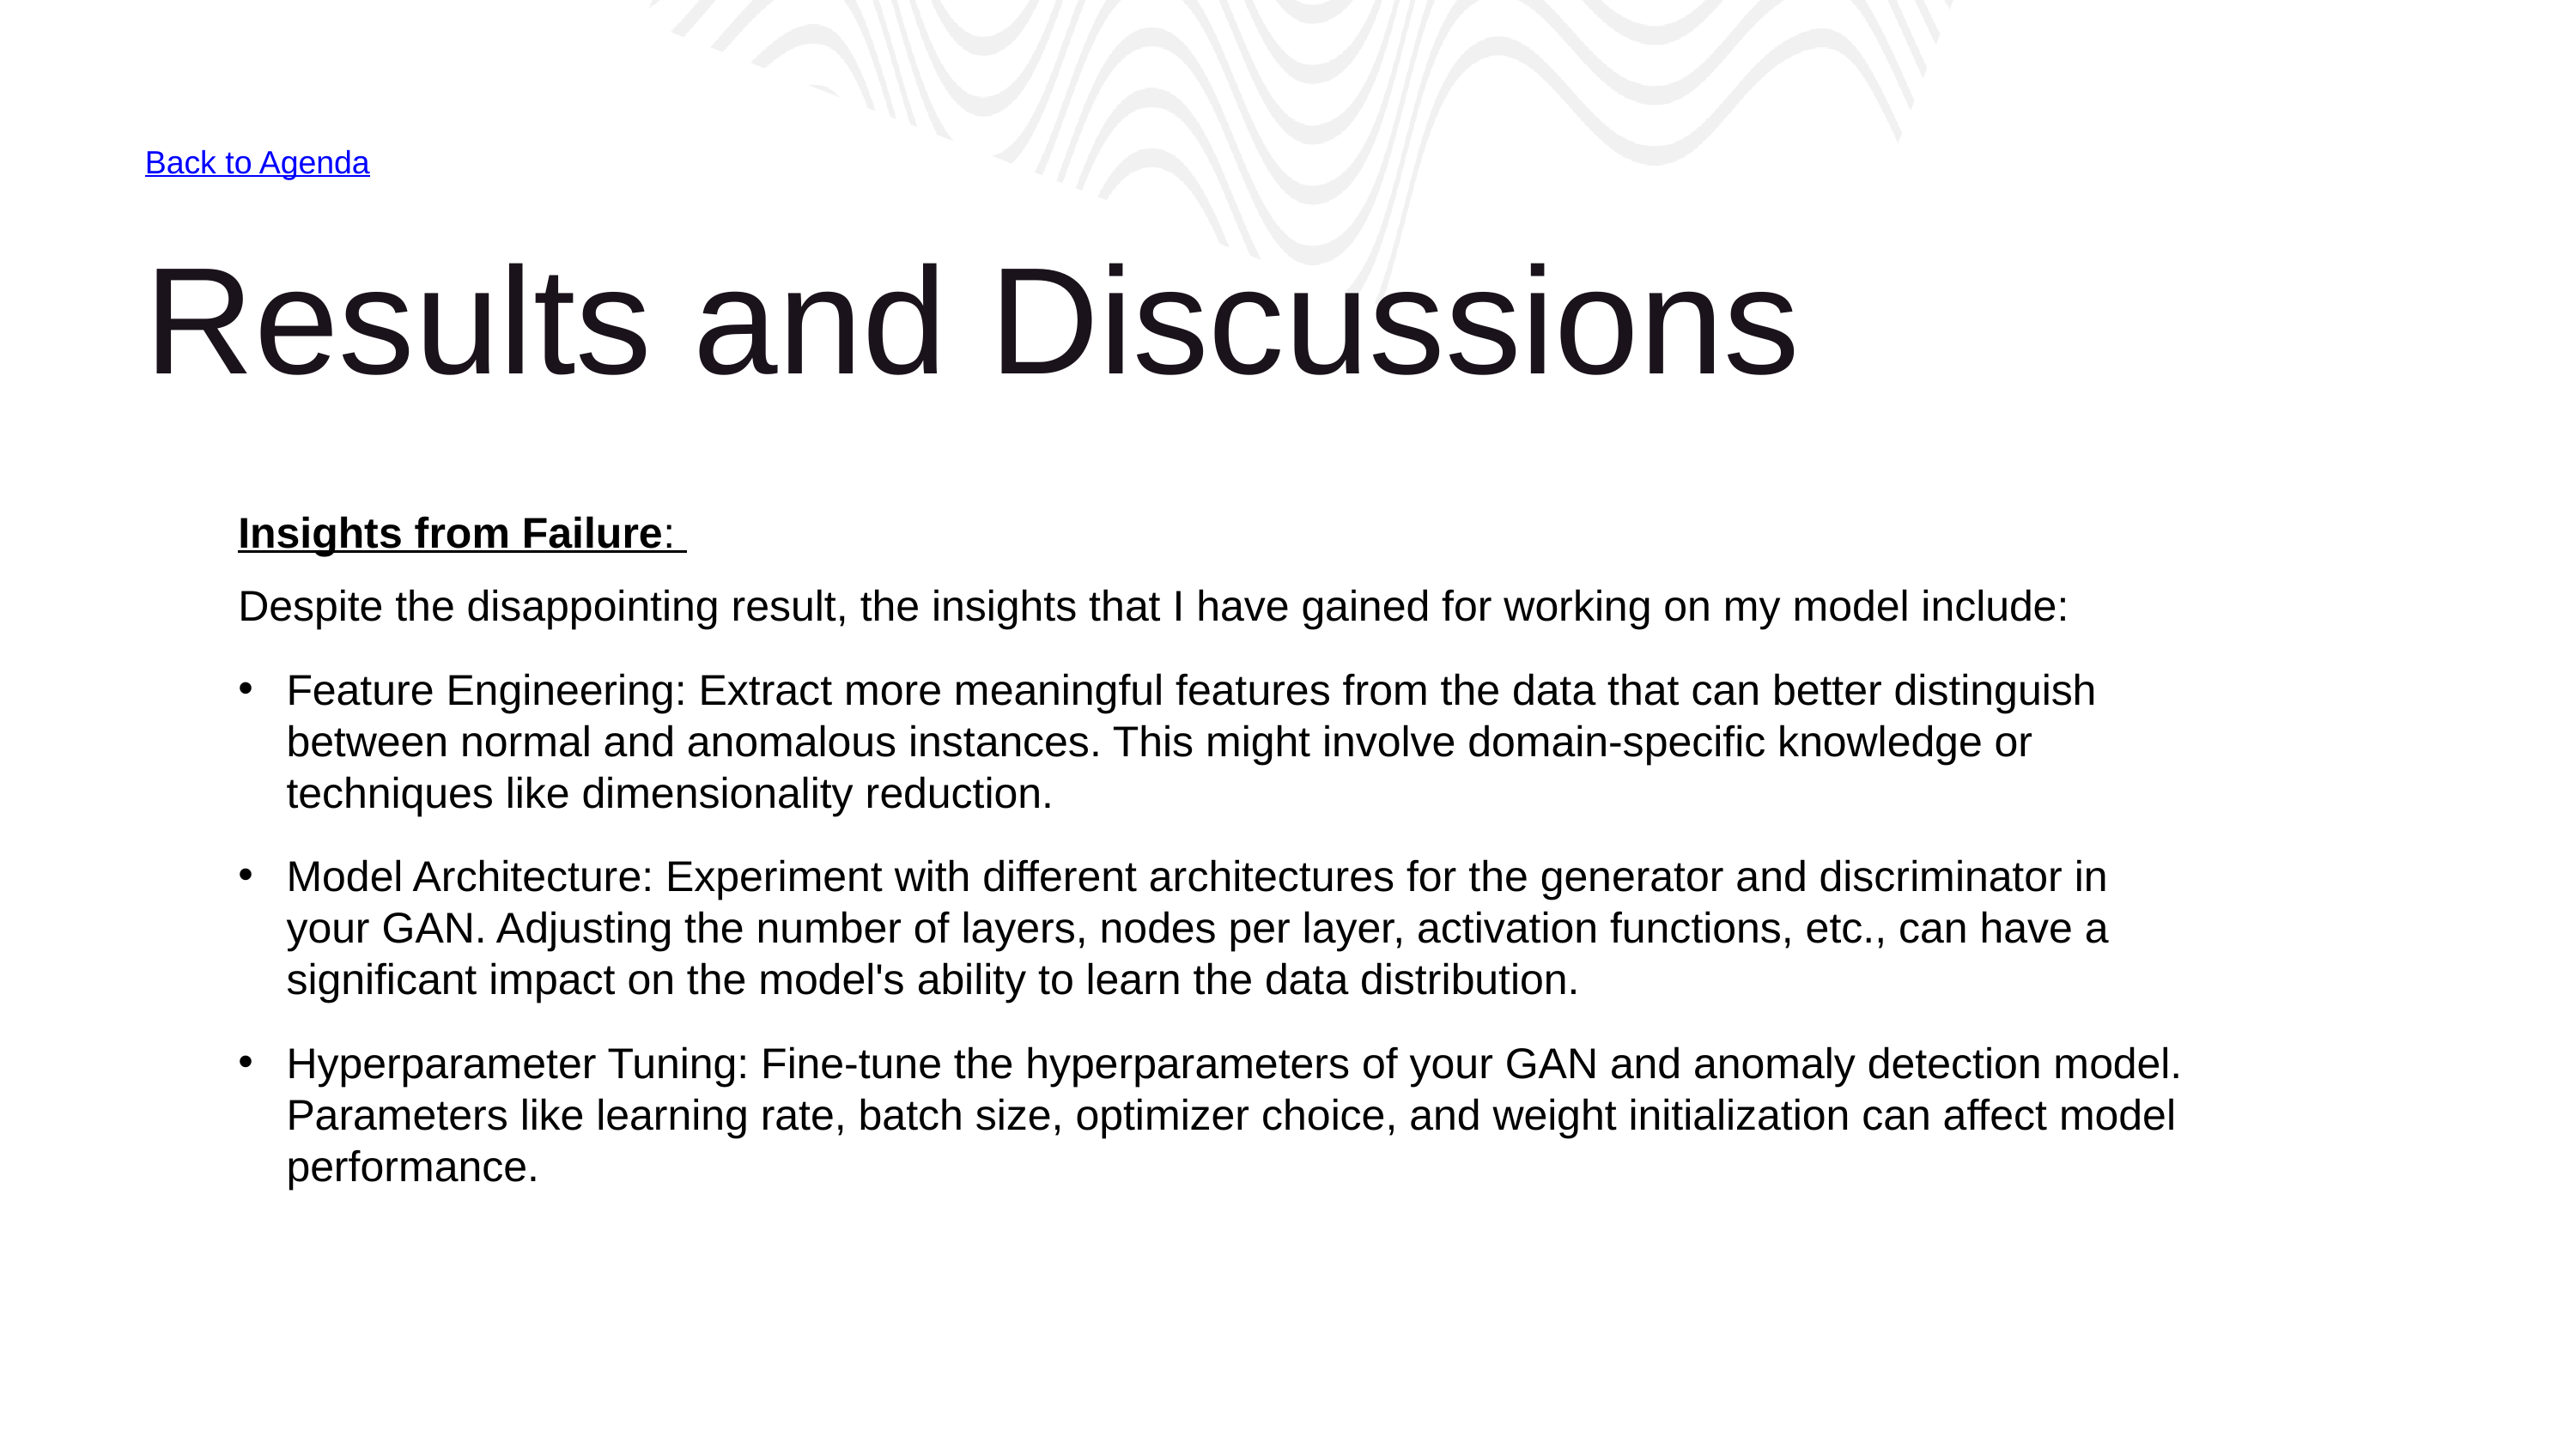

Back to Agenda
Results and Discussions
Insights from Failure:
Despite the disappointing result, the insights that I have gained for working on my model include:
Feature Engineering: Extract more meaningful features from the data that can better distinguish between normal and anomalous instances. This might involve domain-specific knowledge or techniques like dimensionality reduction.
Model Architecture: Experiment with different architectures for the generator and discriminator in your GAN. Adjusting the number of layers, nodes per layer, activation functions, etc., can have a significant impact on the model's ability to learn the data distribution.
Hyperparameter Tuning: Fine-tune the hyperparameters of your GAN and anomaly detection model. Parameters like learning rate, batch size, optimizer choice, and weight initialization can affect model performance.